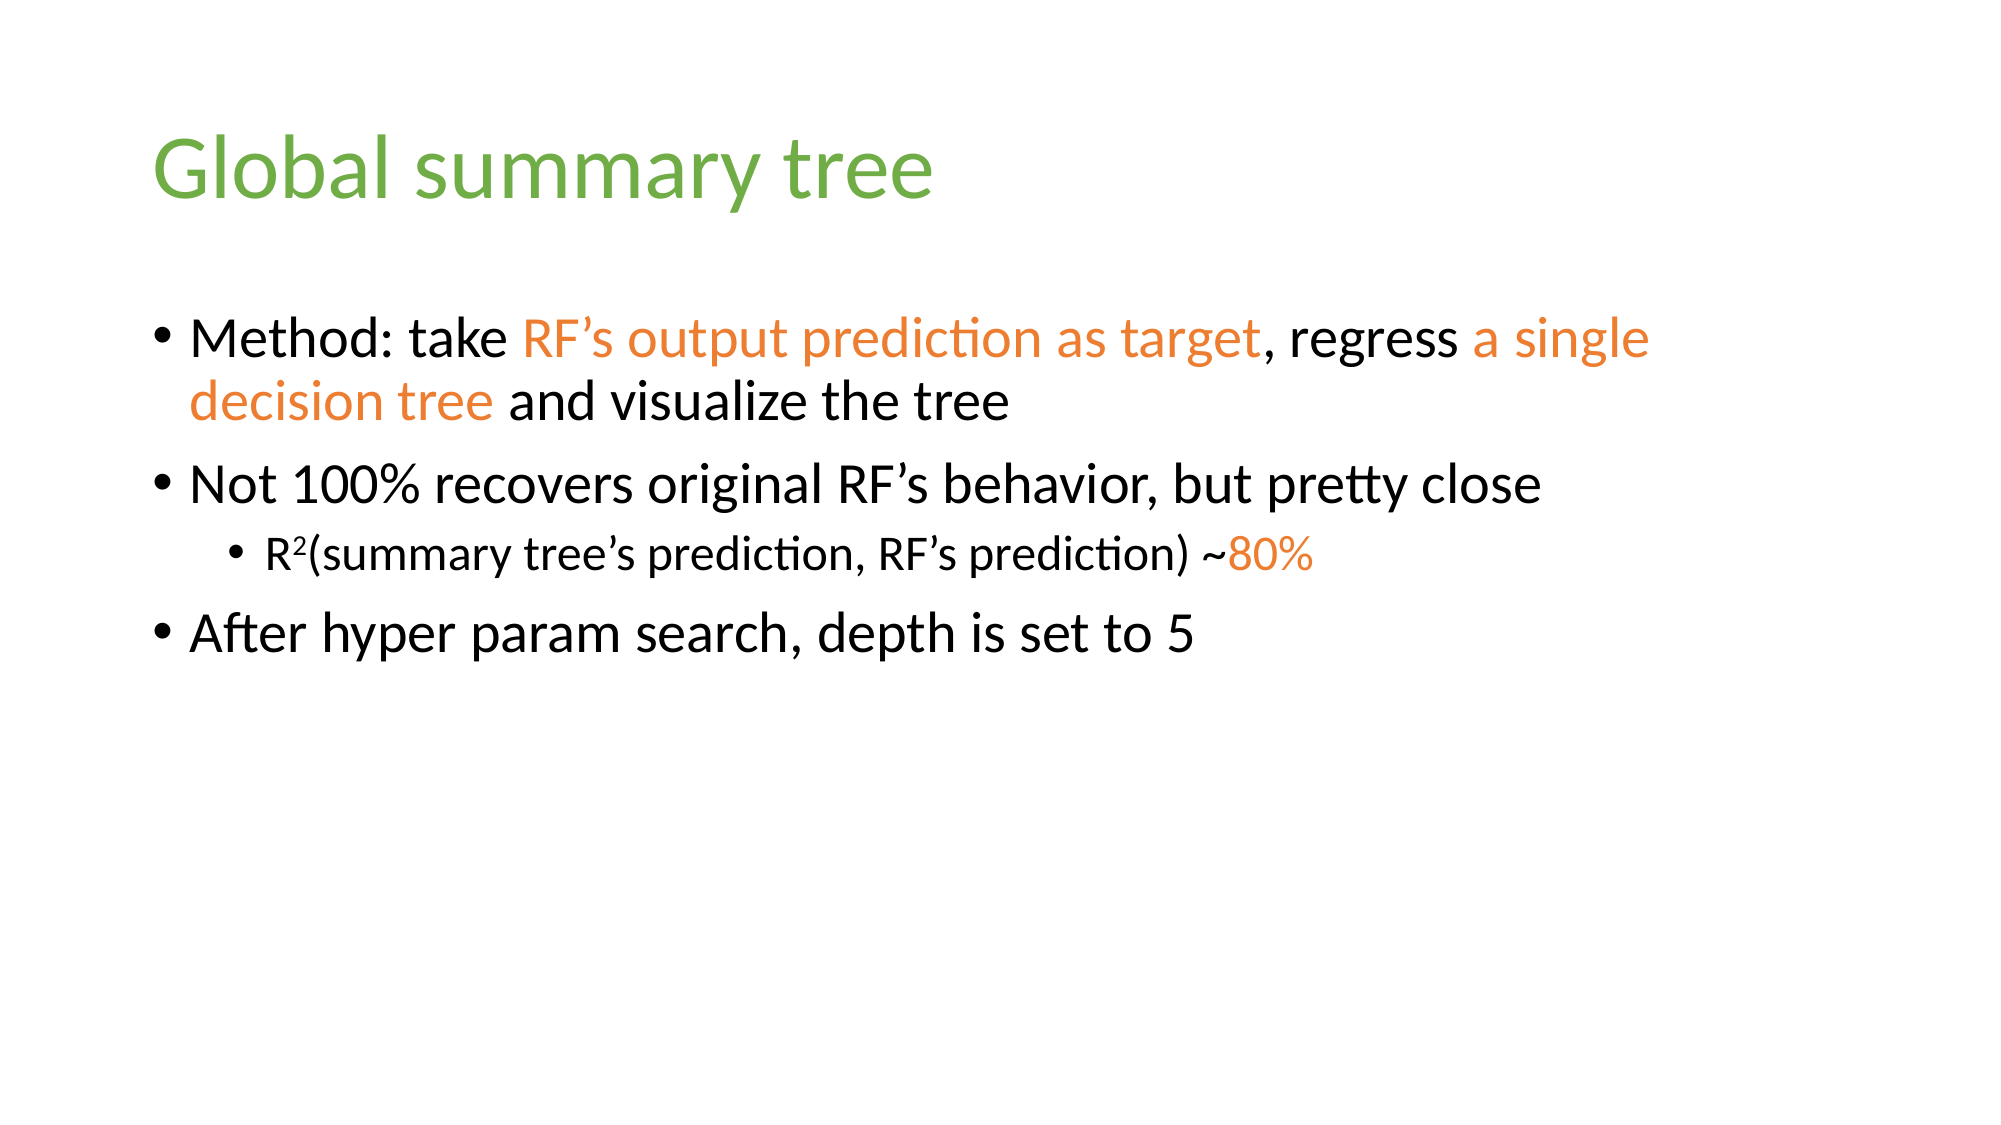

# Global summary tree
Method: take RF’s output prediction as target, regress a single decision tree and visualize the tree
Not 100% recovers original RF’s behavior, but pretty close
R2(summary tree’s prediction, RF’s prediction) ~80%
After hyper param search, depth is set to 5